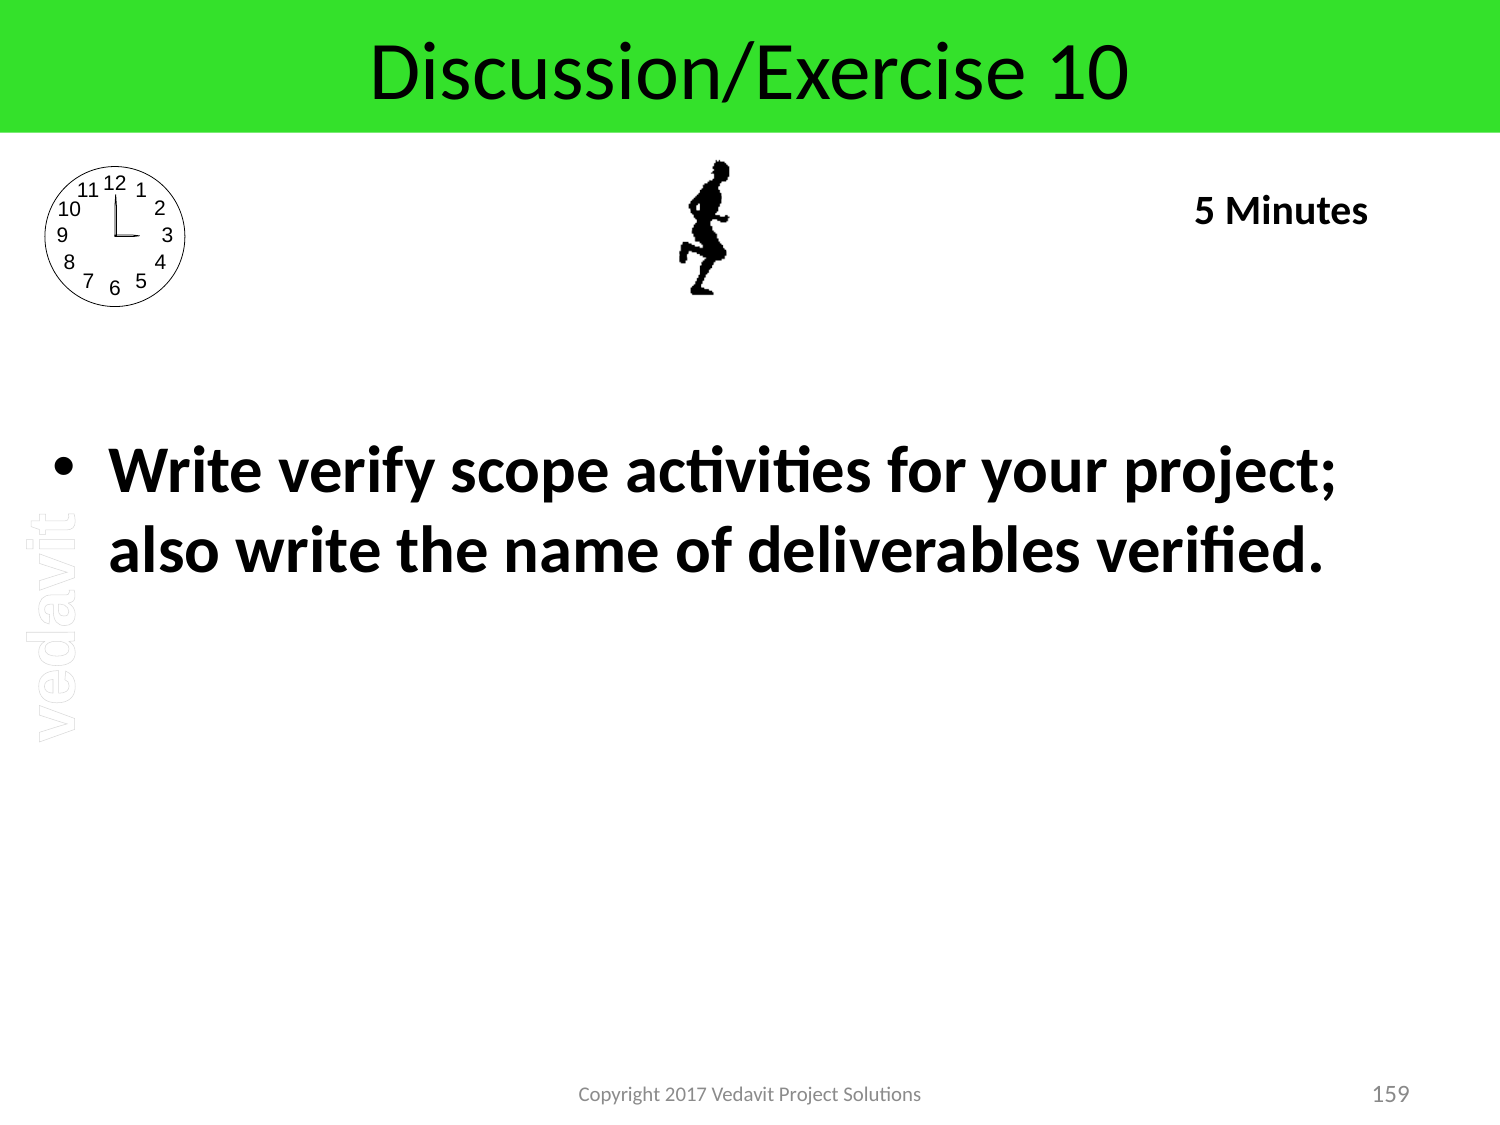

# Discussion/Exercise 10
5 Minutes

Write verify scope activities for your project; also write the name of deliverables verified.

Copyright 2017 Vedavit Project Solutions
159